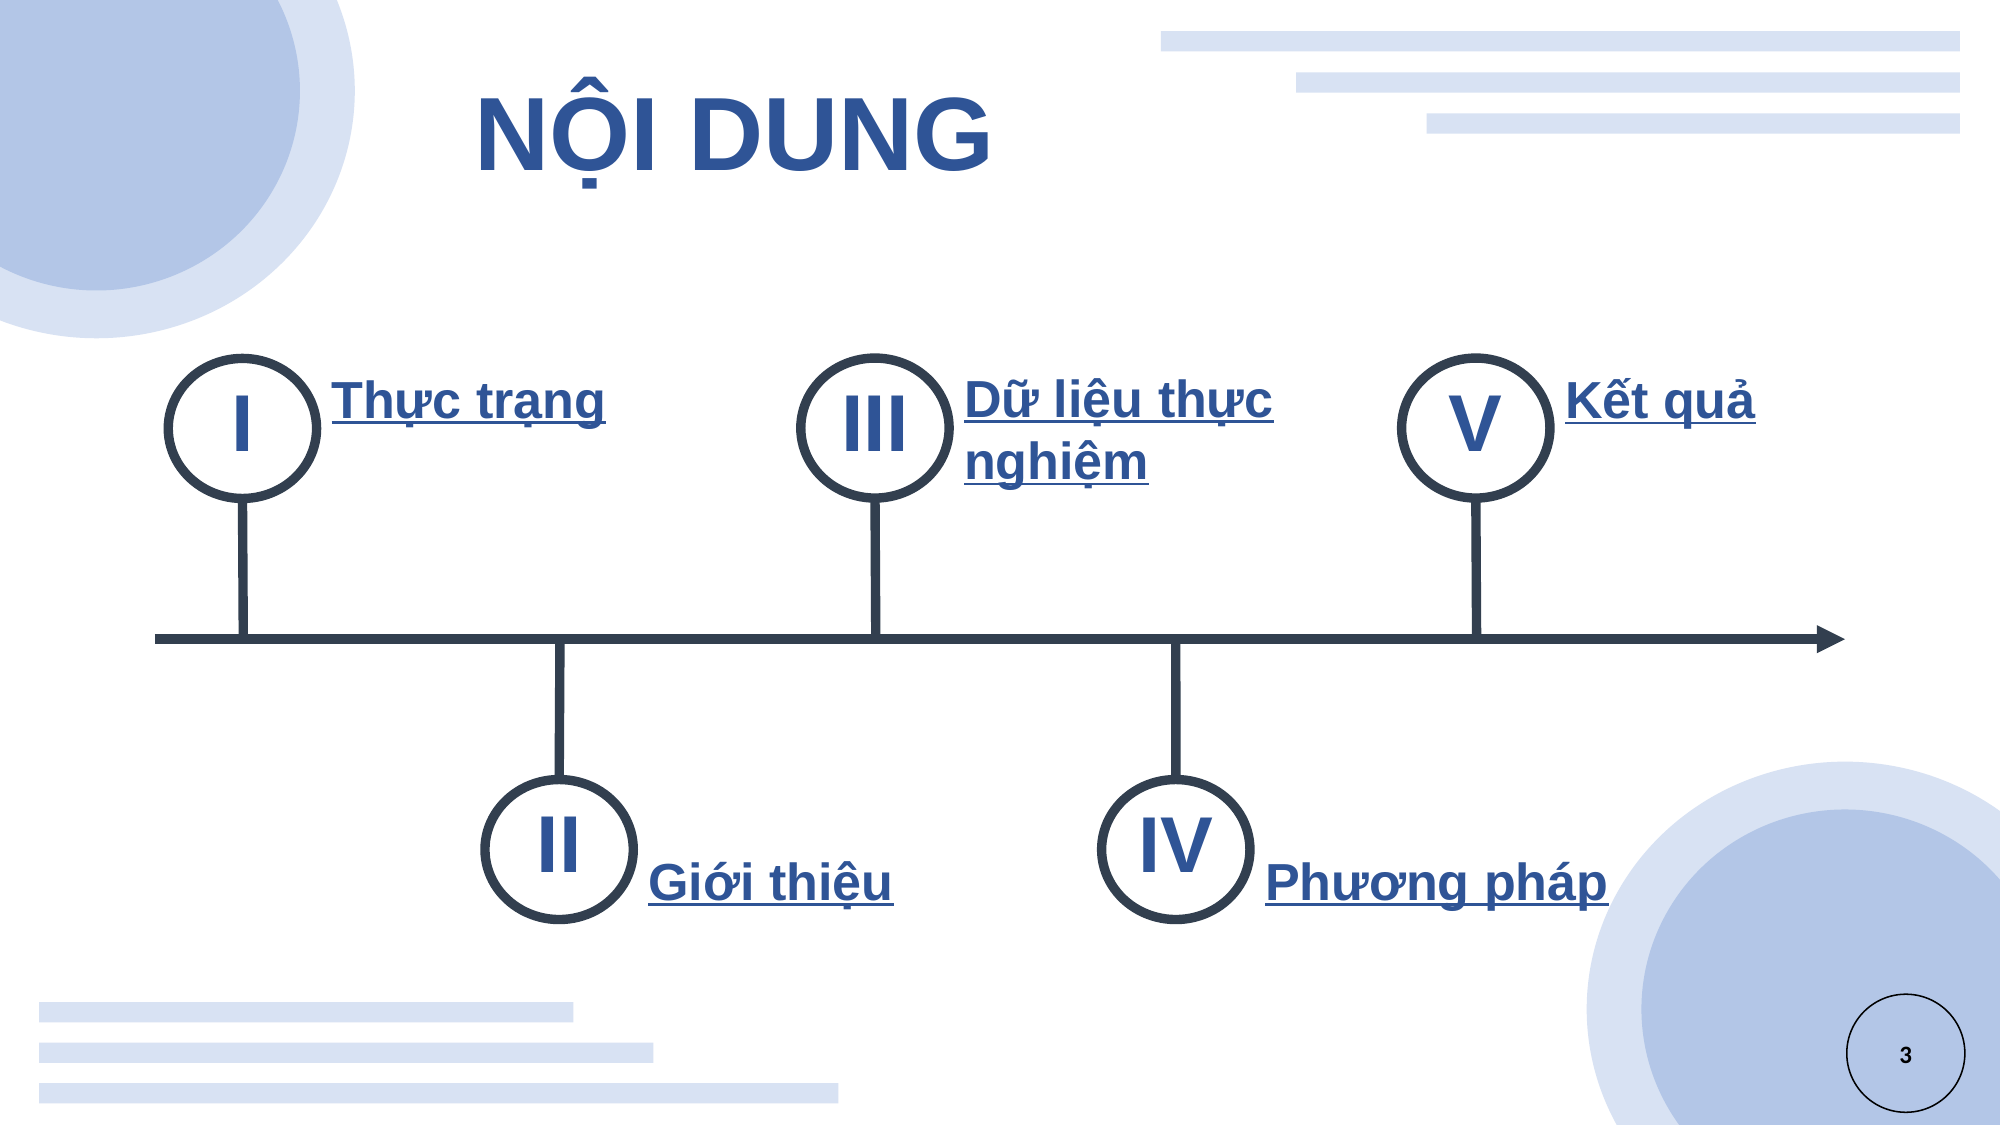

# NỘI DUNG
Dữ liệu thực nghiệm
III
V
I
Thực trạng
Kết quả

II
IV

Giới thiệu
Phương pháp
3